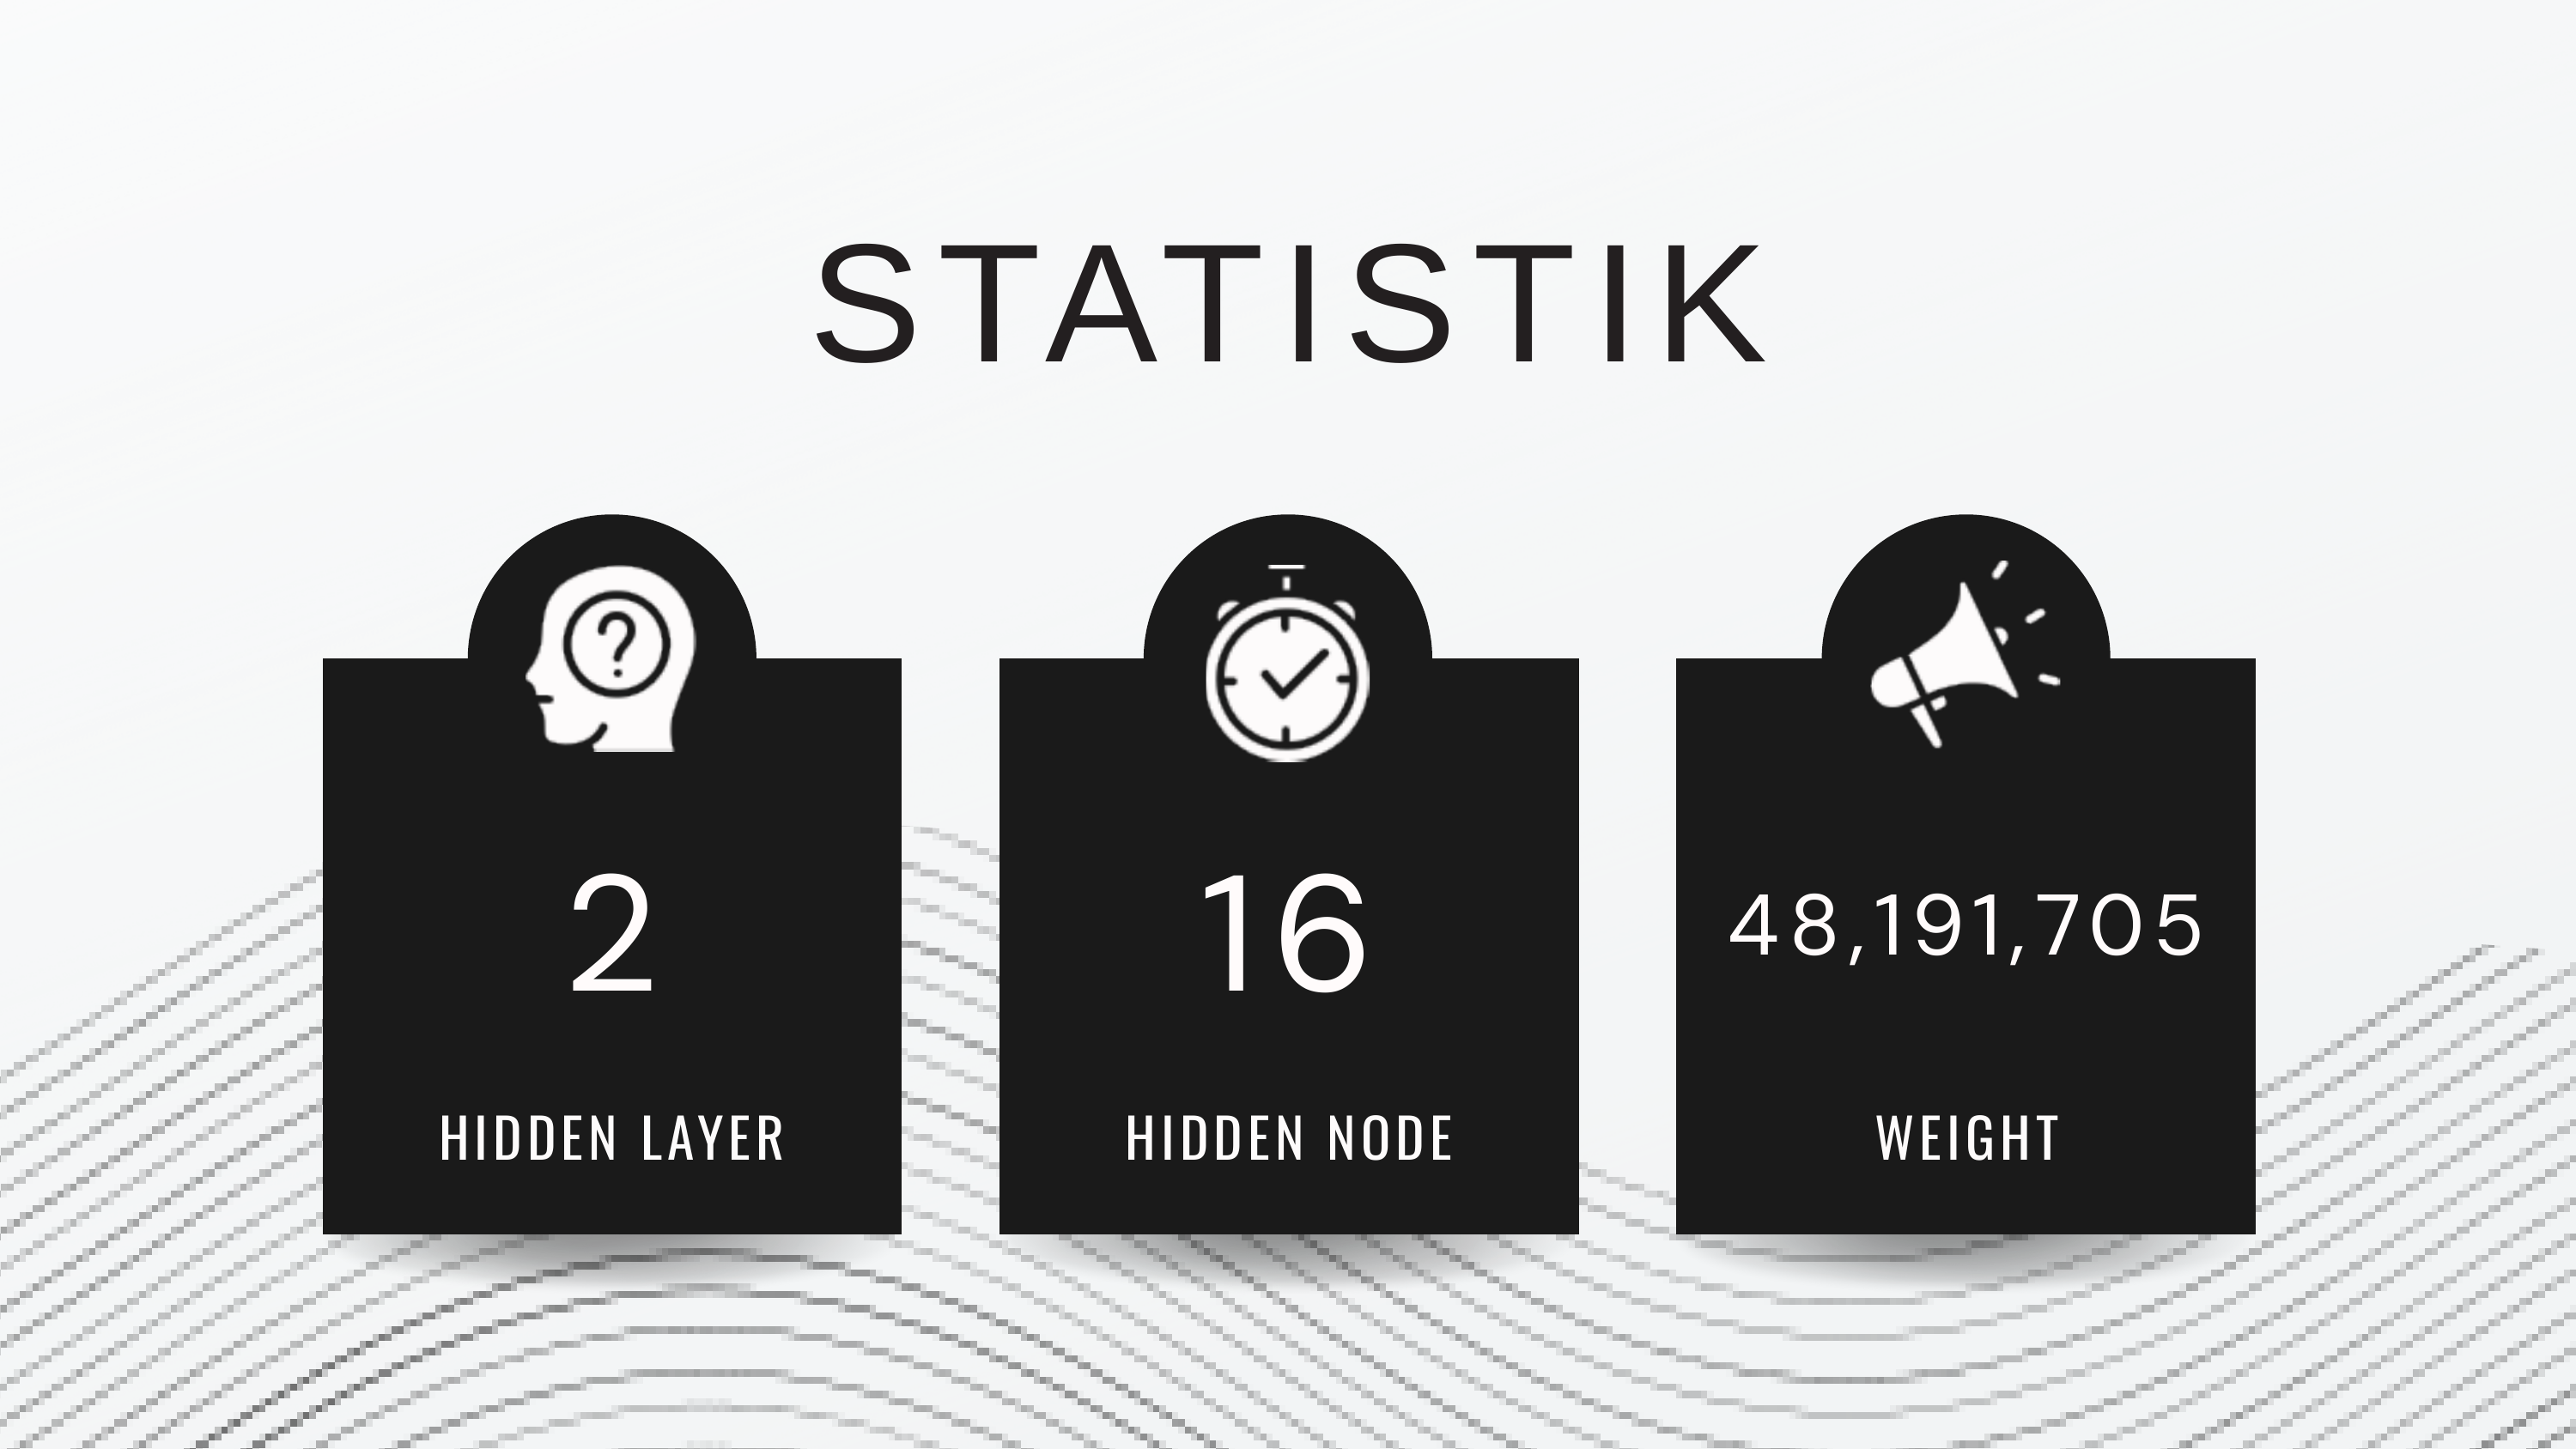

STATISTIK

2
16
48,191,705

HIDDEN LAYER
HIDDEN NODE
WEIGHT